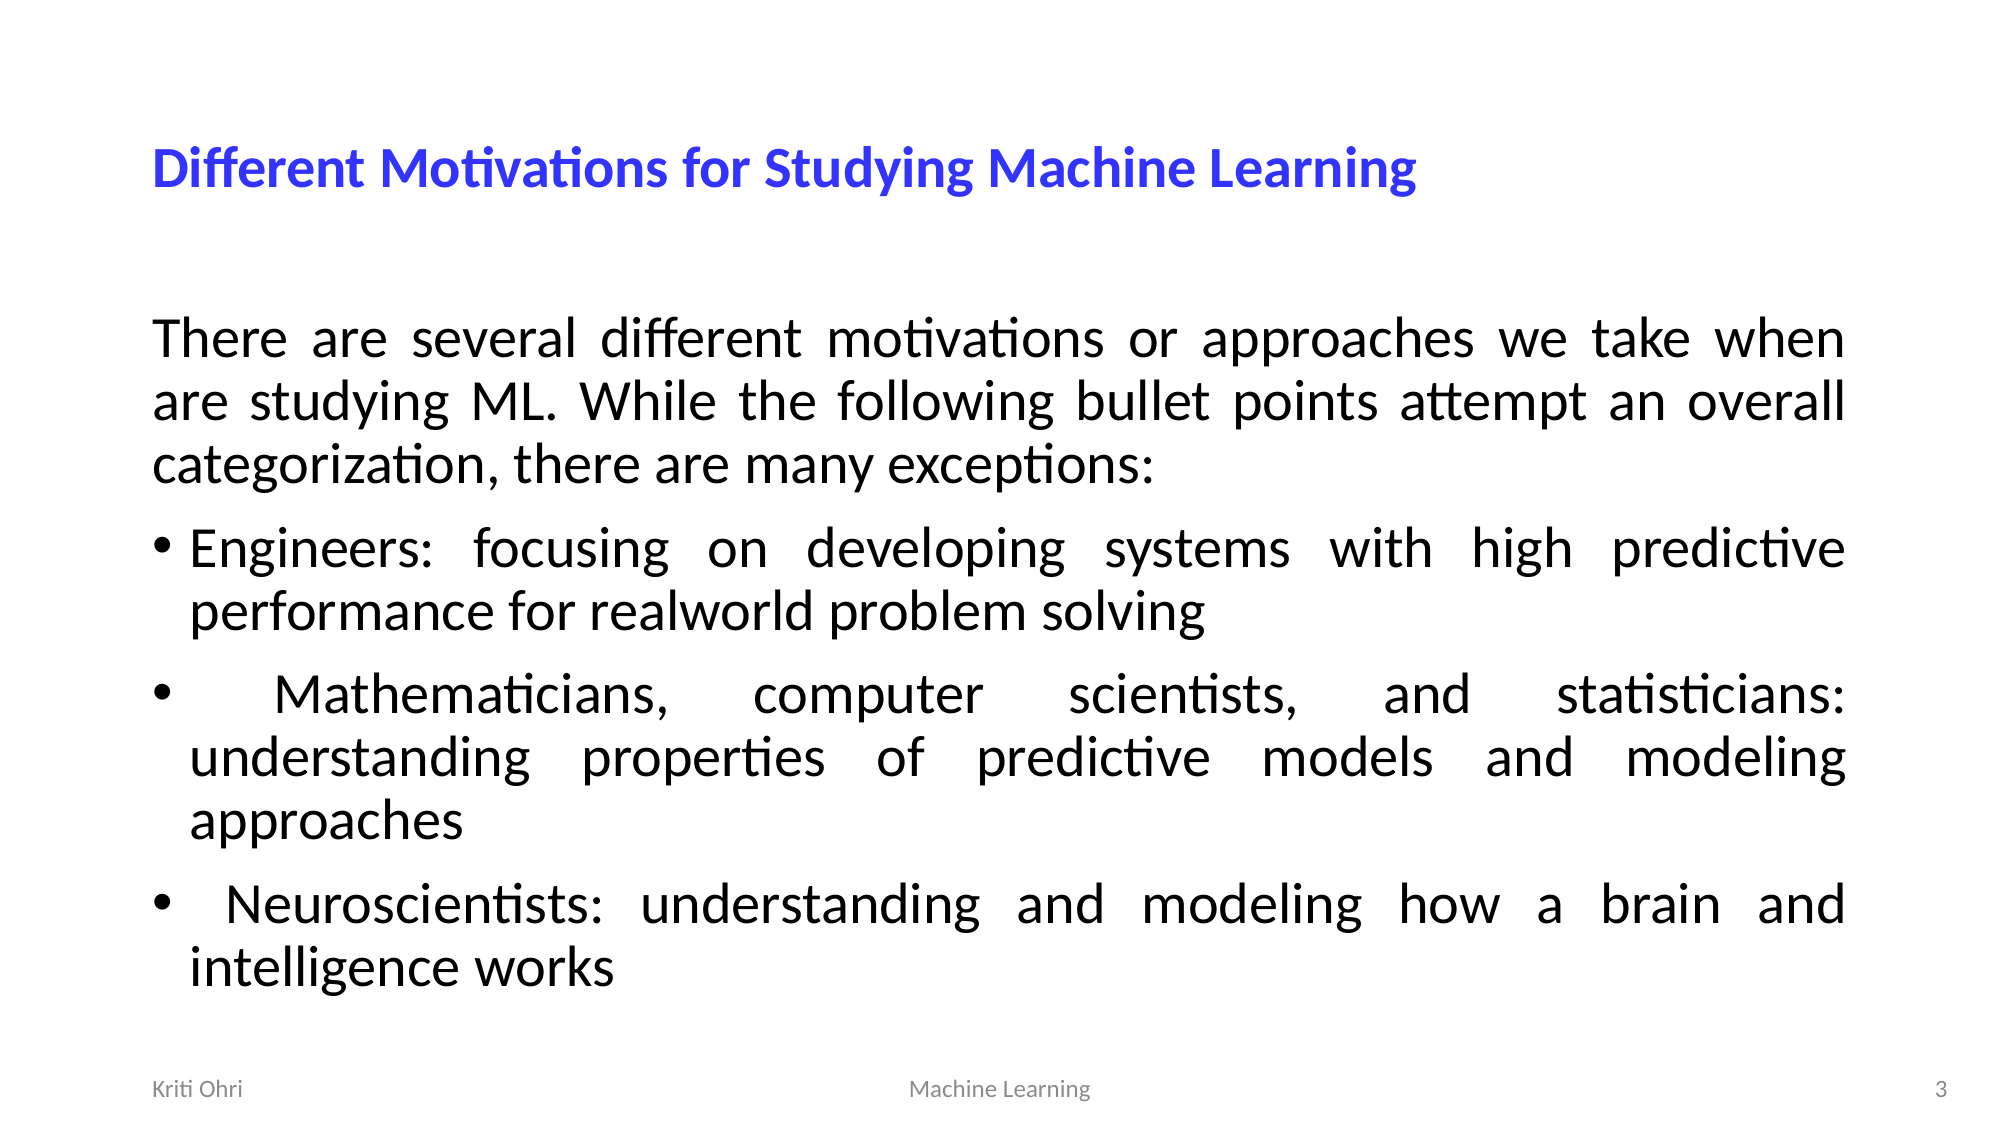

# Different Motivations for Studying Machine Learning
There are several different motivations or approaches we take when are studying ML. While the following bullet points attempt an overall categorization, there are many exceptions:
Engineers: focusing on developing systems with high predictive performance for realworld problem solving
 Mathematicians, computer scientists, and statisticians: understanding properties of predictive models and modeling approaches
 Neuroscientists: understanding and modeling how a brain and intelligence works
Kriti Ohri
Machine Learning